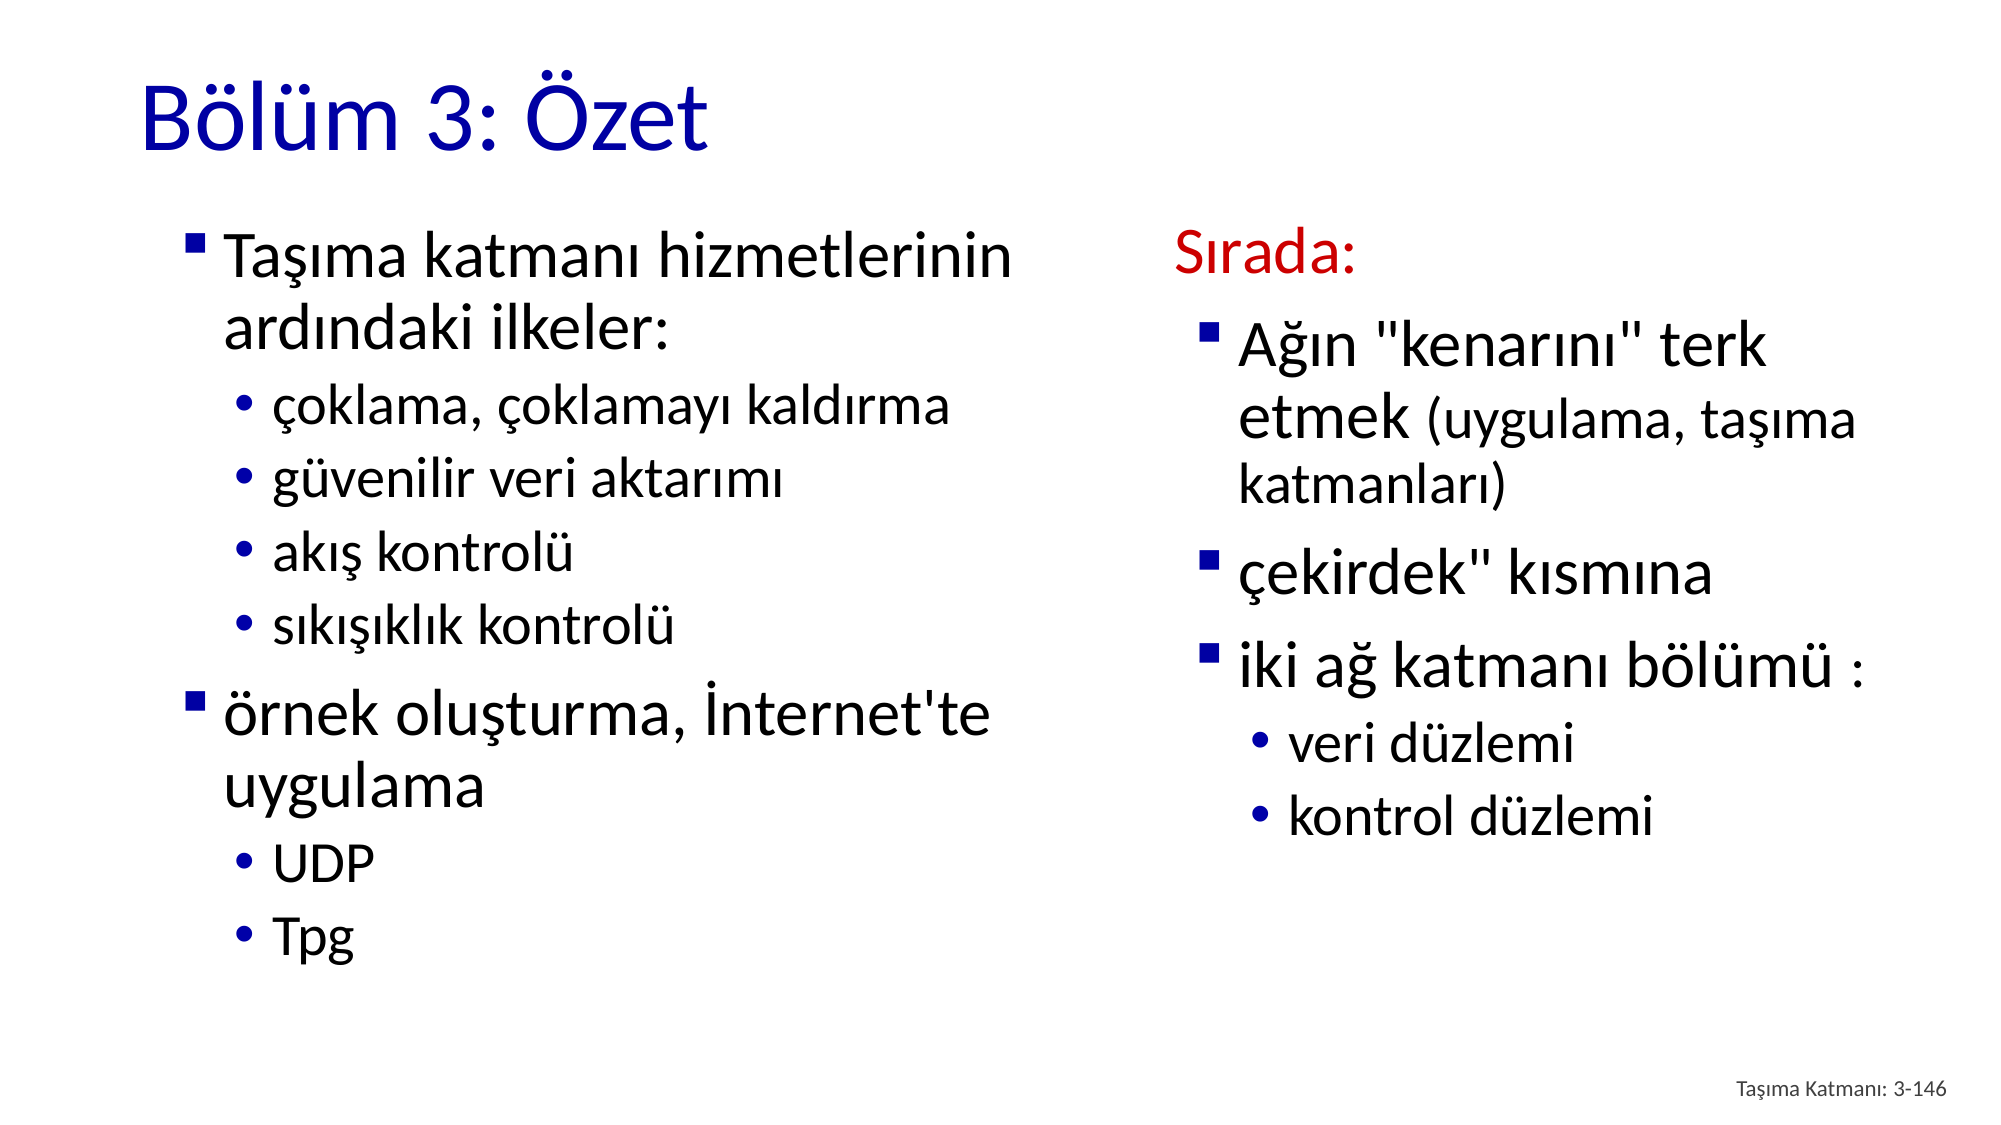

# Bölüm 3: Özet
Sırada:
Ağın "kenarını" terk etmek (uygulama, taşıma katmanları)
çekirdek" kısmına
iki ağ katmanı bölümü :
veri düzlemi
kontrol düzlemi

Taşıma katmanı hizmetlerinin ardındaki ilkeler:
çoklama, çoklamayı kaldırma
güvenilir veri aktarımı
akış kontrolü
sıkışıklık kontrolü
örnek oluşturma, İnternet'te uygulama
UDP
Tpg
Taşıma Katmanı: 3-146